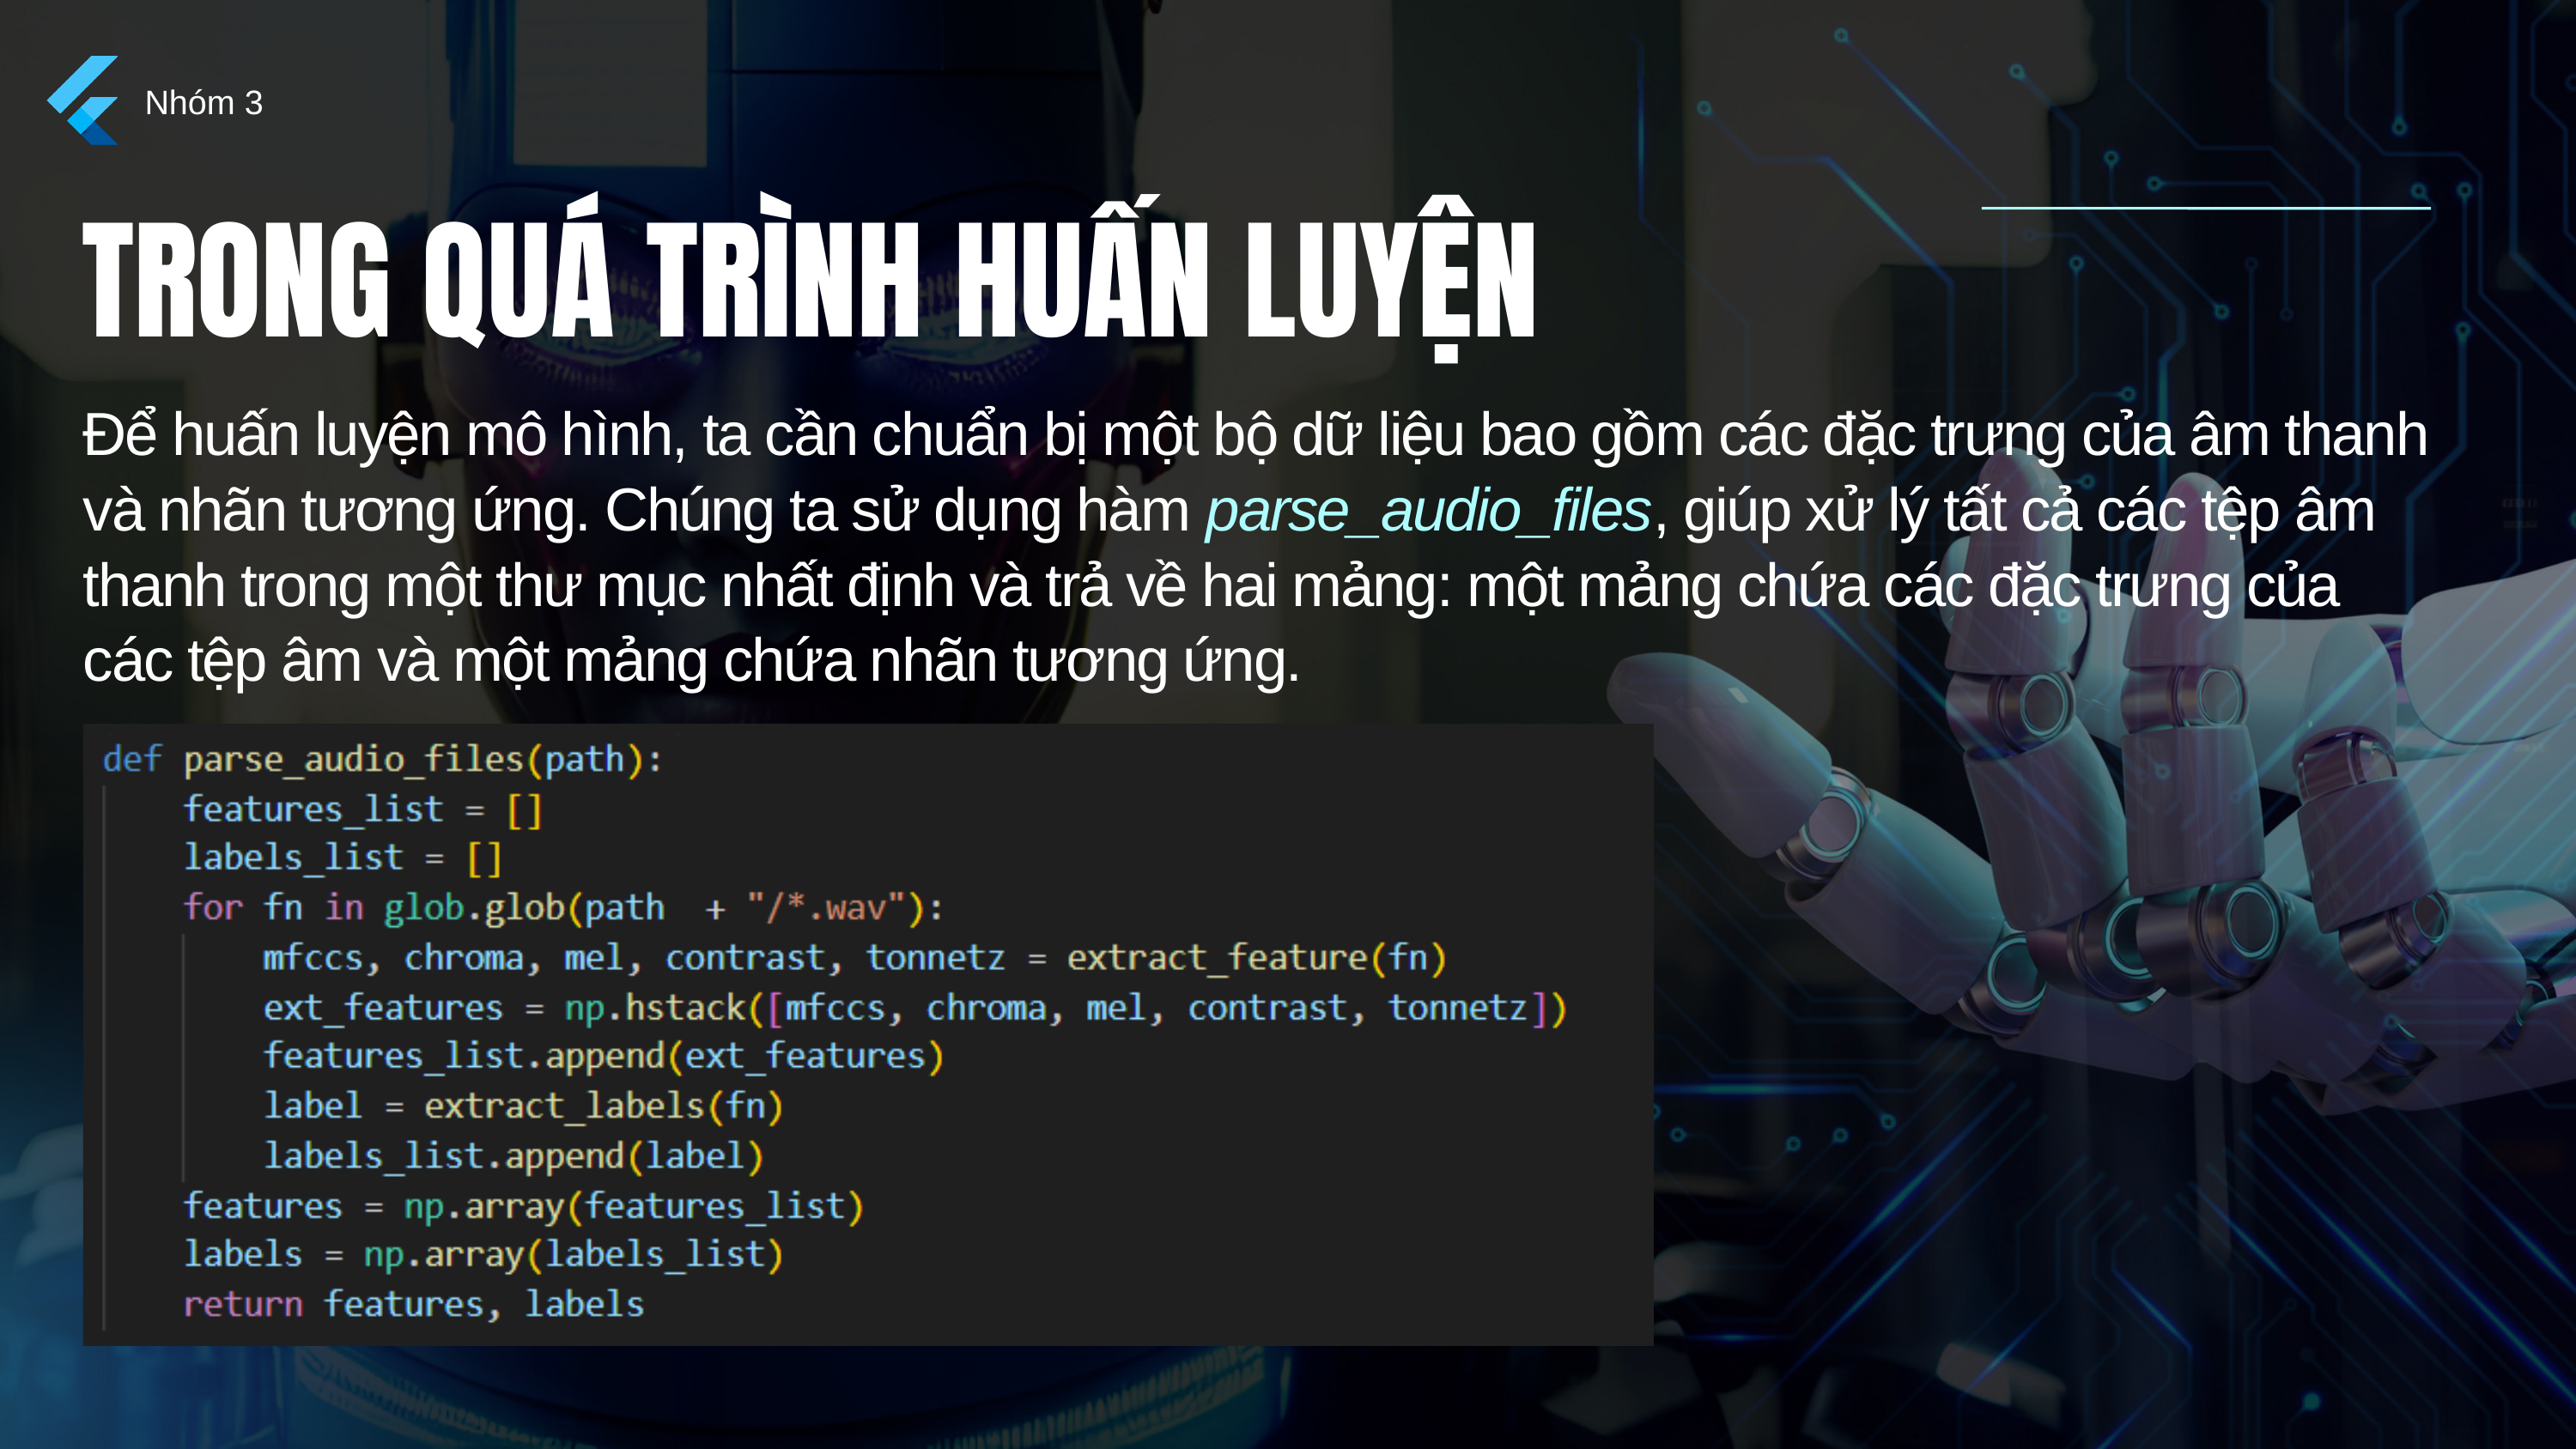

Nhóm 3

TRONG QUÁ TRÌNH HUẤN LUYỆN
Để huấn luyện mô hình, ta cần chuẩn bị một bộ dữ liệu bao gồm các đặc trưng của âm thanh và nhãn tương ứng. Chúng ta sử dụng hàm parse_audio_files, giúp xử lý tất cả các tệp âm thanh trong một thư mục nhất định và trả về hai mảng: một mảng chứa các đặc trưng của các tệp âm và một mảng chứa nhãn tương ứng.